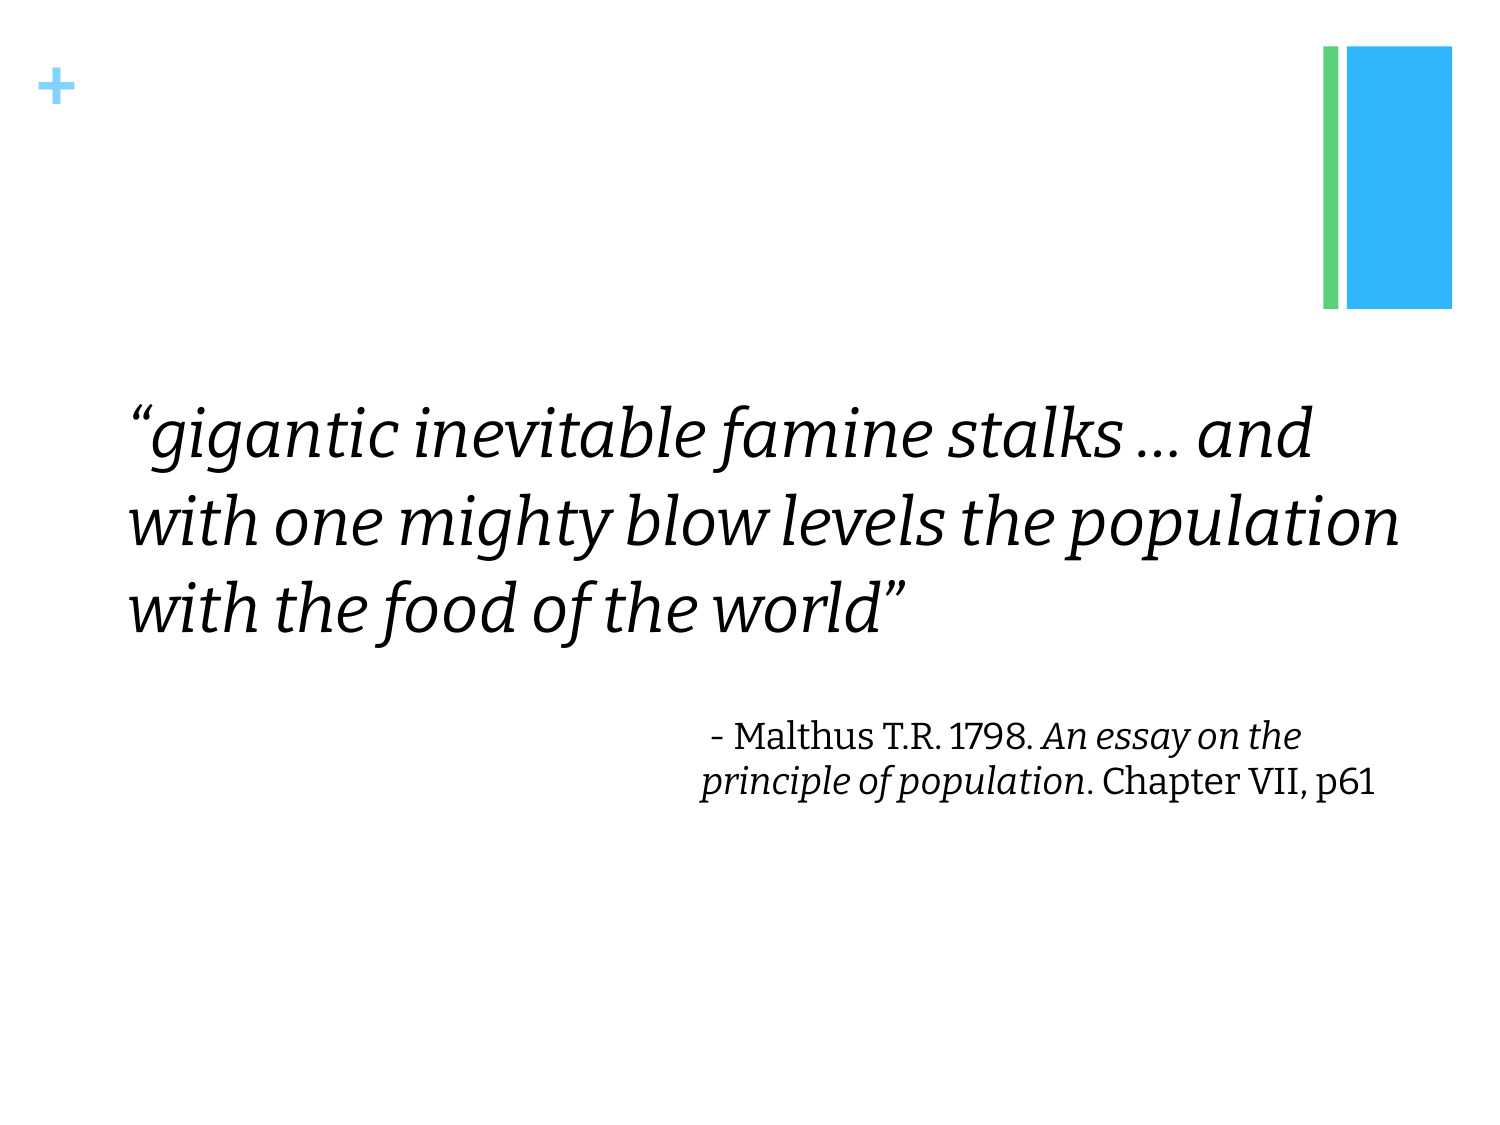

“gigantic inevitable famine stalks … and with one mighty blow levels the population with the food of the world”
 - Malthus T.R. 1798. An essay on the principle of population. Chapter VII, p61